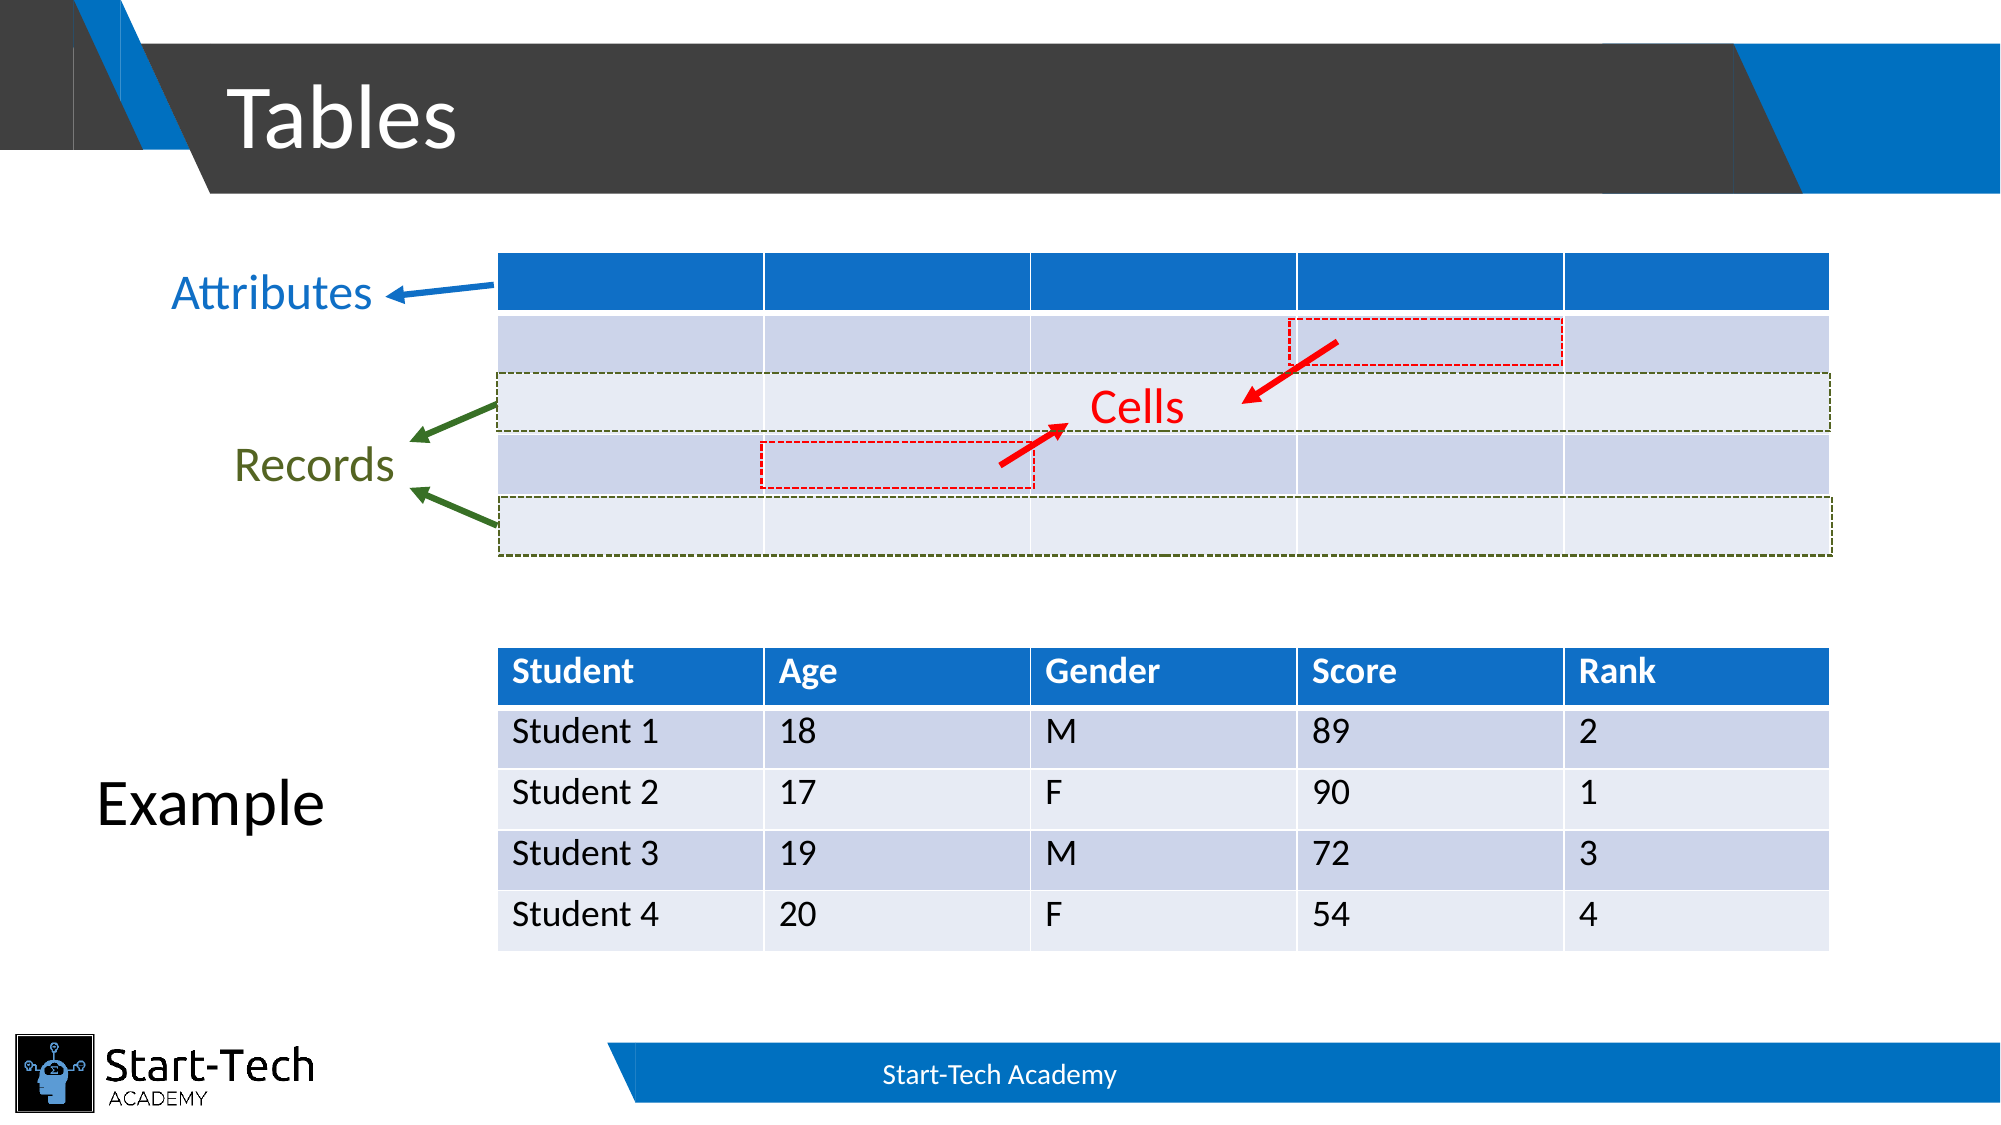

# Tables
Attributes
|  |  |  |  |  |
| --- | --- | --- | --- | --- |
|  |  |  |  |  |
|  |  |  |  |  |
|  |  |  |  |  |
|  |  |  |  |  |

Cells

Records

| Student | Age | Gender | Score | Rank |
| --- | --- | --- | --- | --- |
| Student 1 | 18 | M | 89 | 2 |
| Student 2 | 17 | F | 90 | 1 |
| Student 3 | 19 | M | 72 | 3 |
| Student 4 | 20 | F | 54 | 4 |
Example
Start-Tech Academy